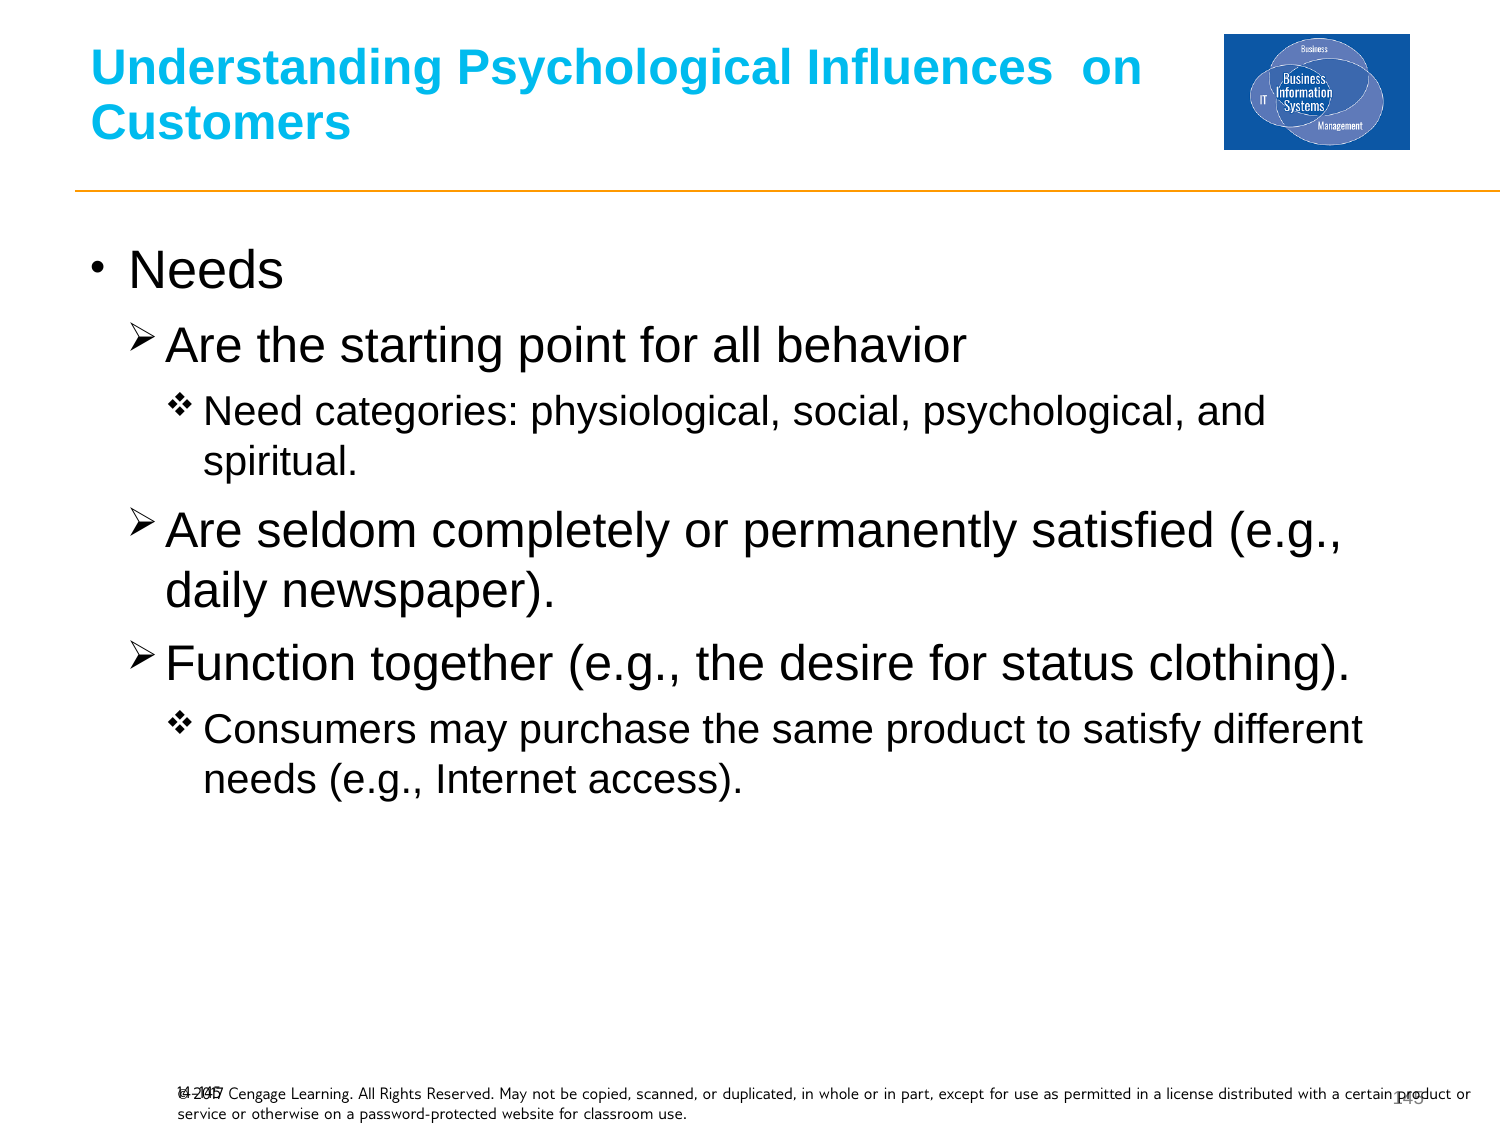

# Understanding Psychological Influences  on Customers
Needs
Are the starting point for all behavior
Need categories: physiological, social, psychological, and spiritual.
Are seldom completely or permanently satisfied (e.g., daily newspaper).
Function together (e.g., the desire for status clothing).
Consumers may purchase the same product to satisfy different needs (e.g., Internet access).
14–145
© 2017 Cengage Learning. All Rights Reserved. May not be copied, scanned, or duplicated, in whole or in part, except for use as permitted in a license distributed with a certain product or service or otherwise on a password-protected website for classroom use.